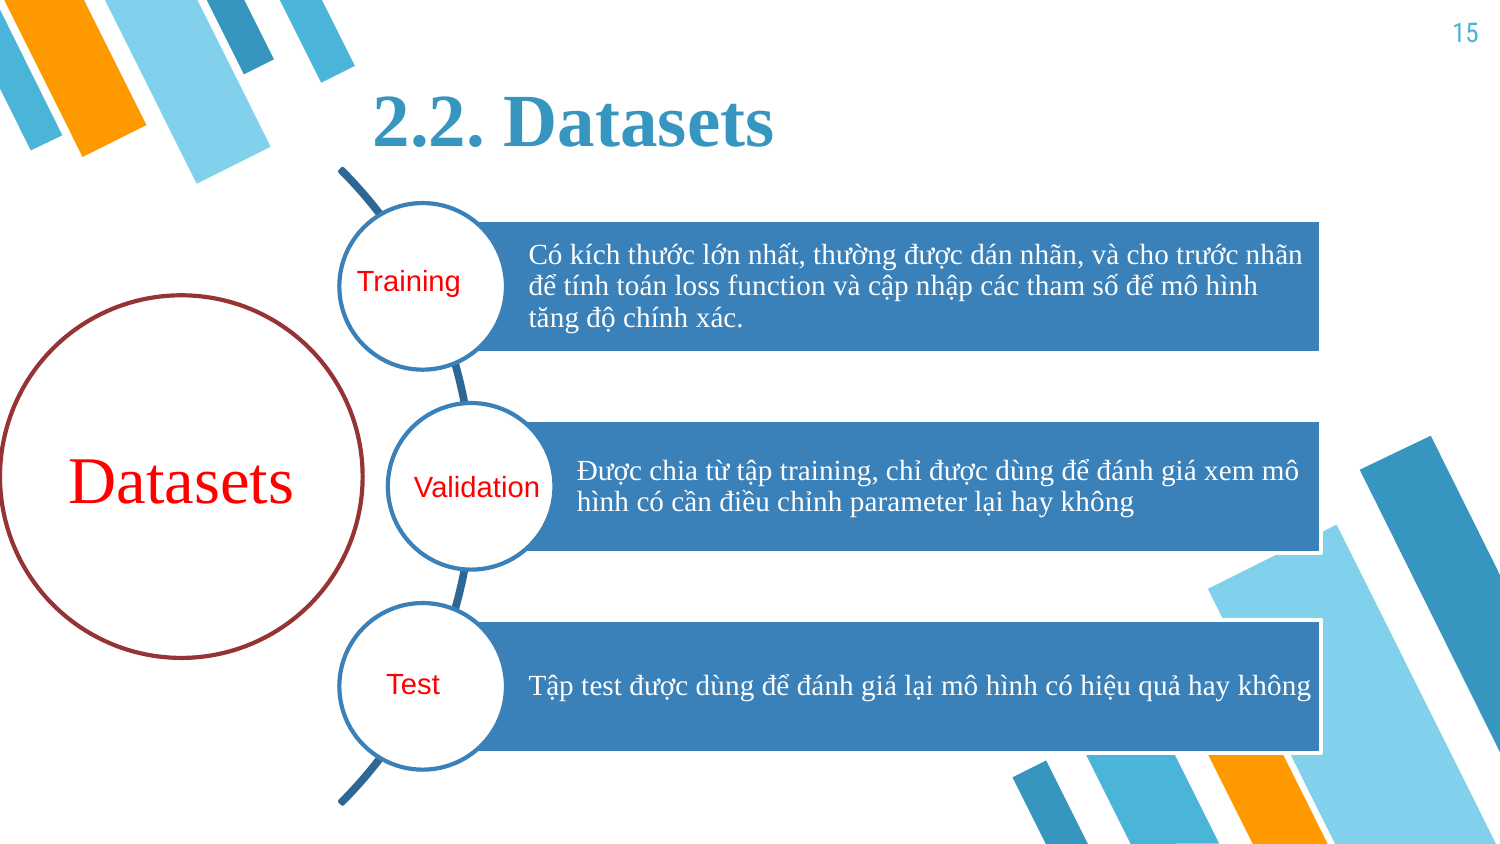

15
# 2.2. Datasets
Có kích thước lớn nhất, thường được dán nhãn, và cho trước nhãn để tính toán loss function và cập nhập các tham số để mô hình tăng độ chính xác.
Được chia từ tập training, chỉ được dùng để đánh giá xem mô hình có cần điều chỉnh parameter lại hay không
Tập test được dùng để đánh giá lại mô hình có hiệu quả hay không
Training
Datasets
Validation
Test